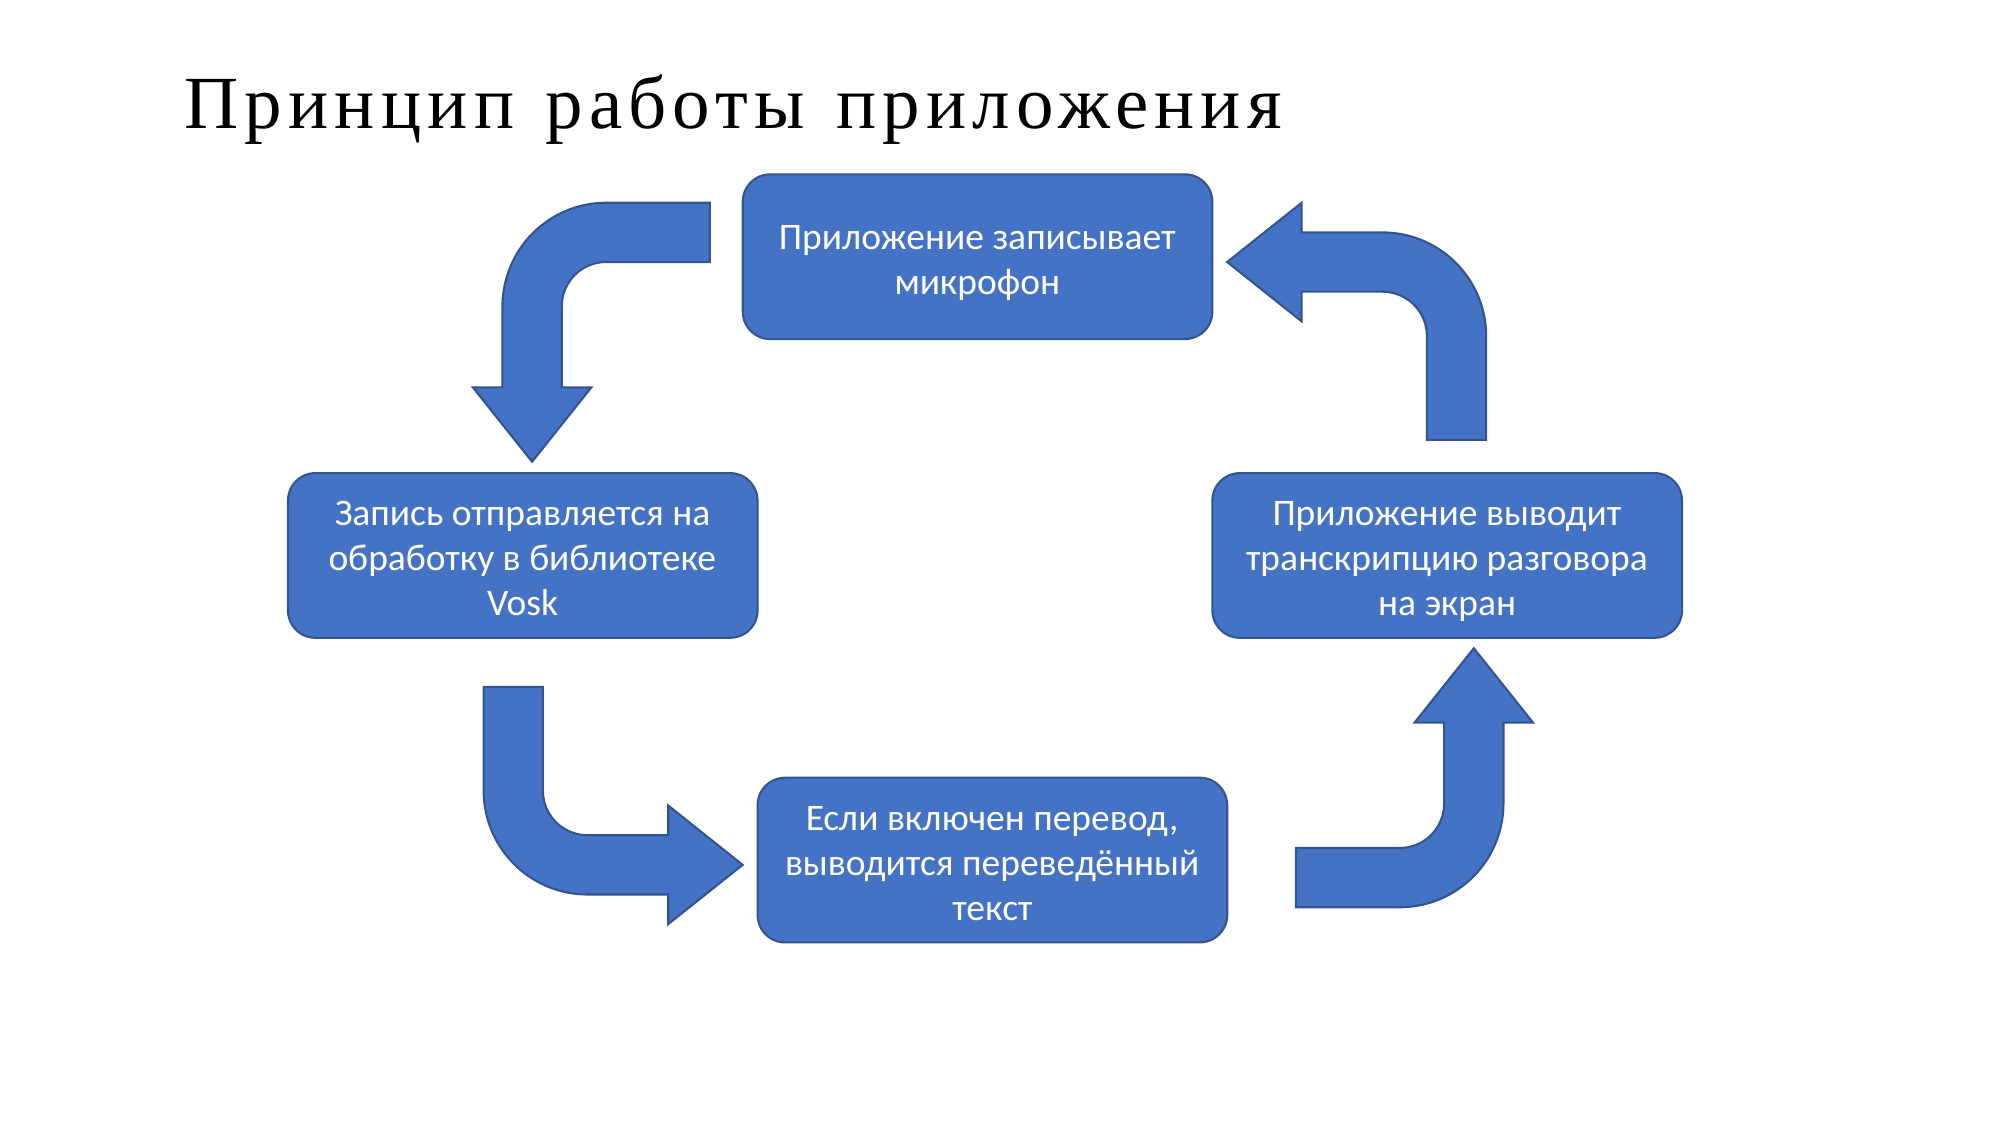

Принцип работы приложения
Приложение записывает микрофон

Запись отправляется на обработку в библиотеке Vosk
Приложение выводит транскрипцию разговора на экран

Если включен перевод, выводится переведённый текст